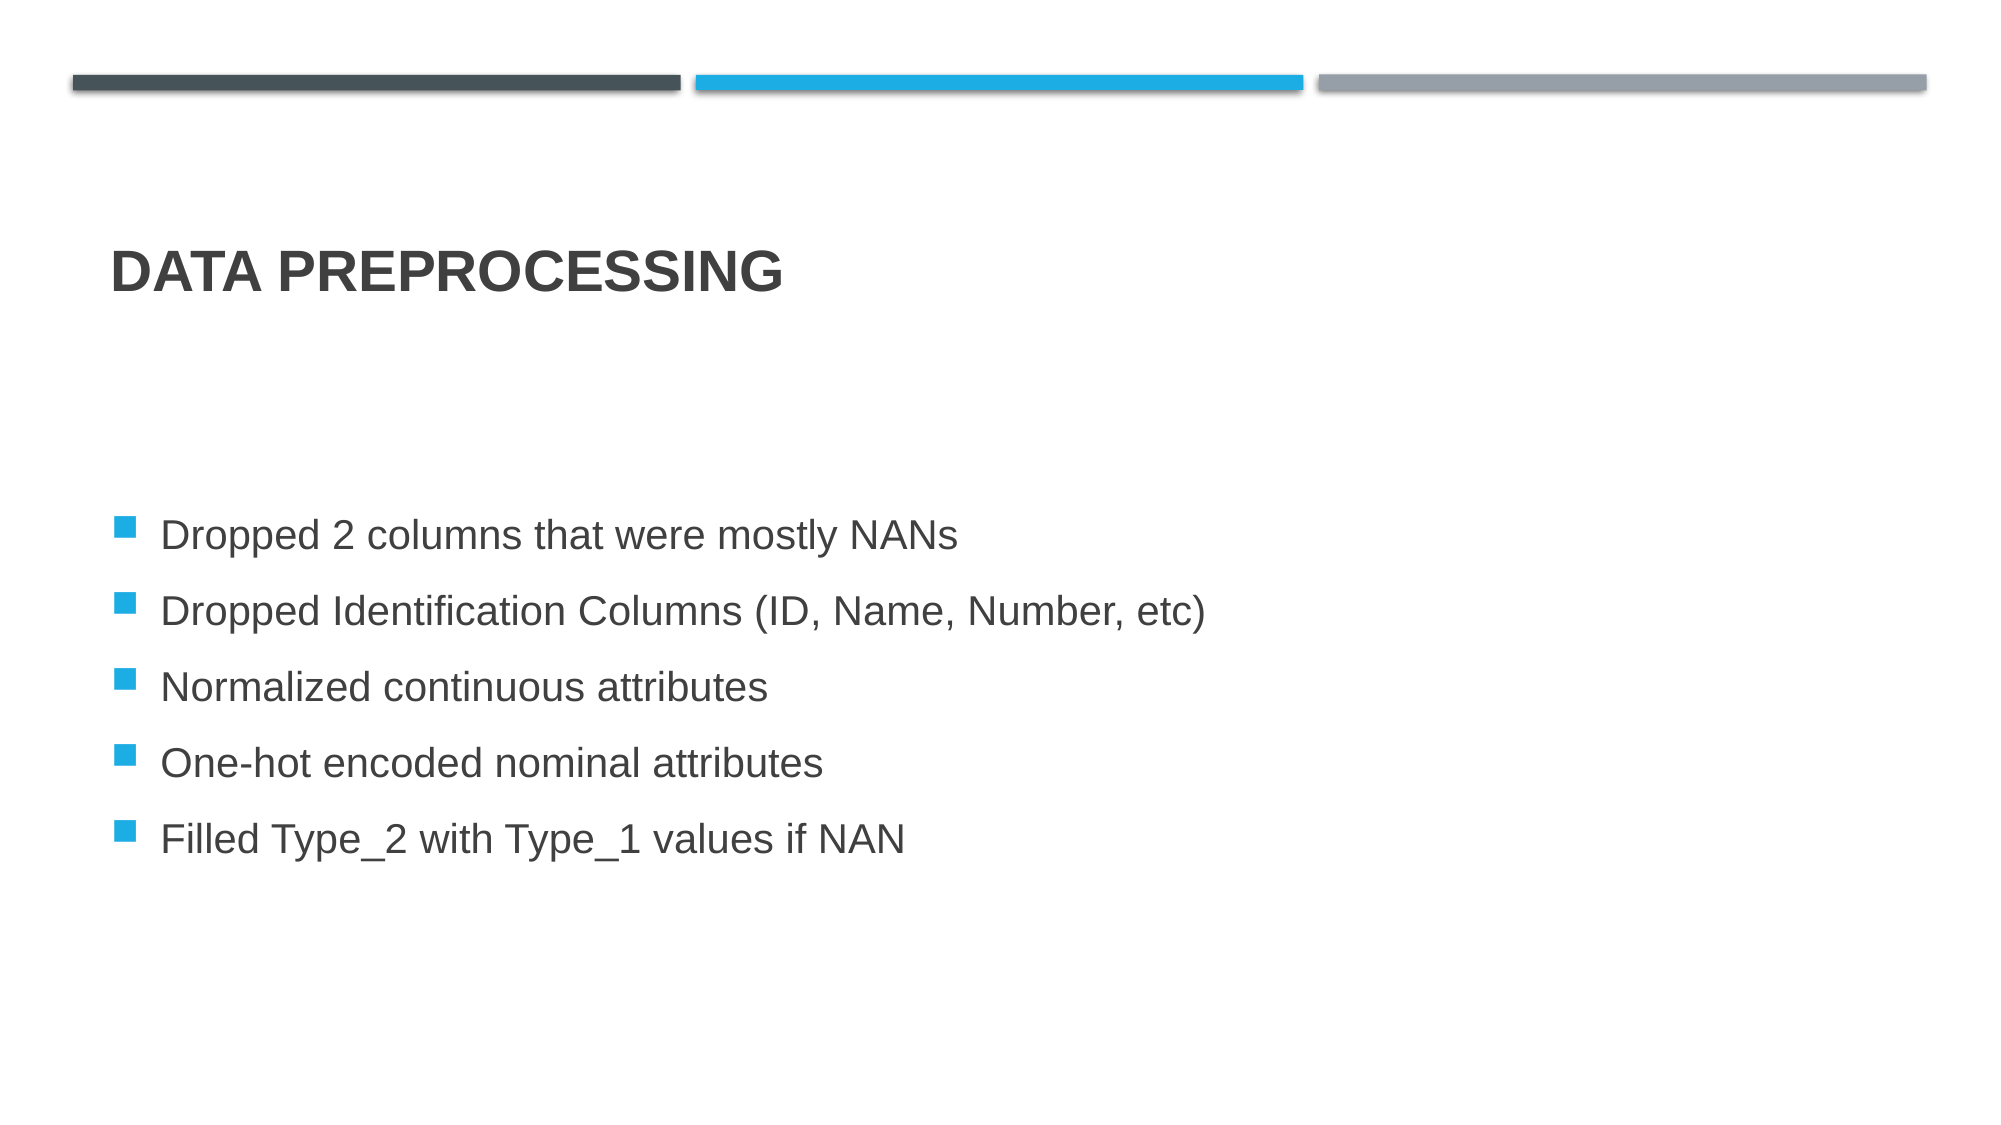

# Data Preprocessing
Dropped 2 columns that were mostly NANs
Dropped Identification Columns (ID, Name, Number, etc)
Normalized continuous attributes
One-hot encoded nominal attributes
Filled Type_2 with Type_1 values if NAN